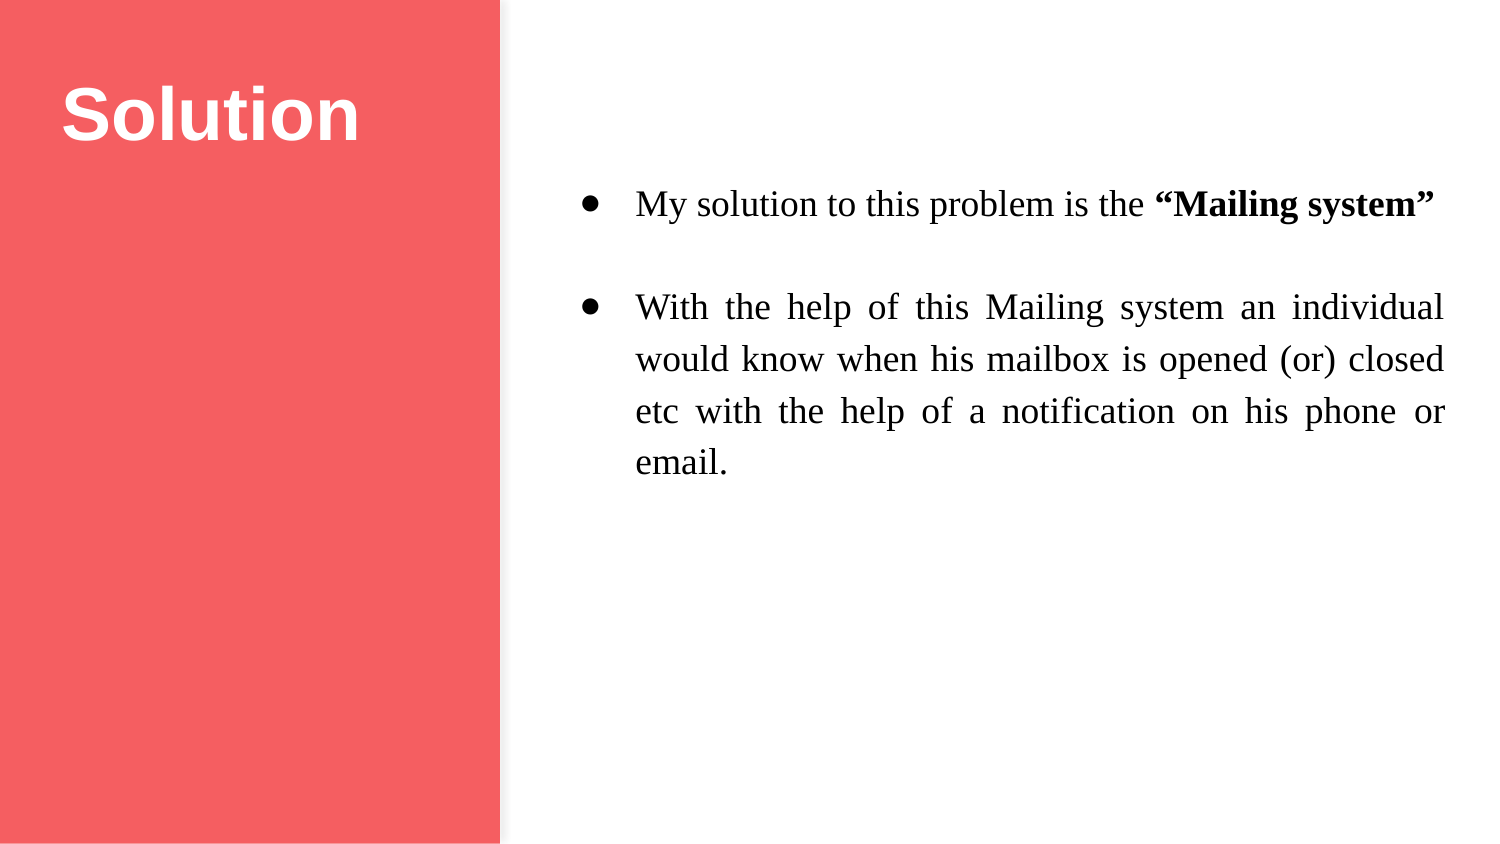

# Solution
My solution to this problem is the “Mailing system”

With the help of this Mailing system an individual would know when his mailbox is opened (or) closed etc with the help of a notification on his phone or email.